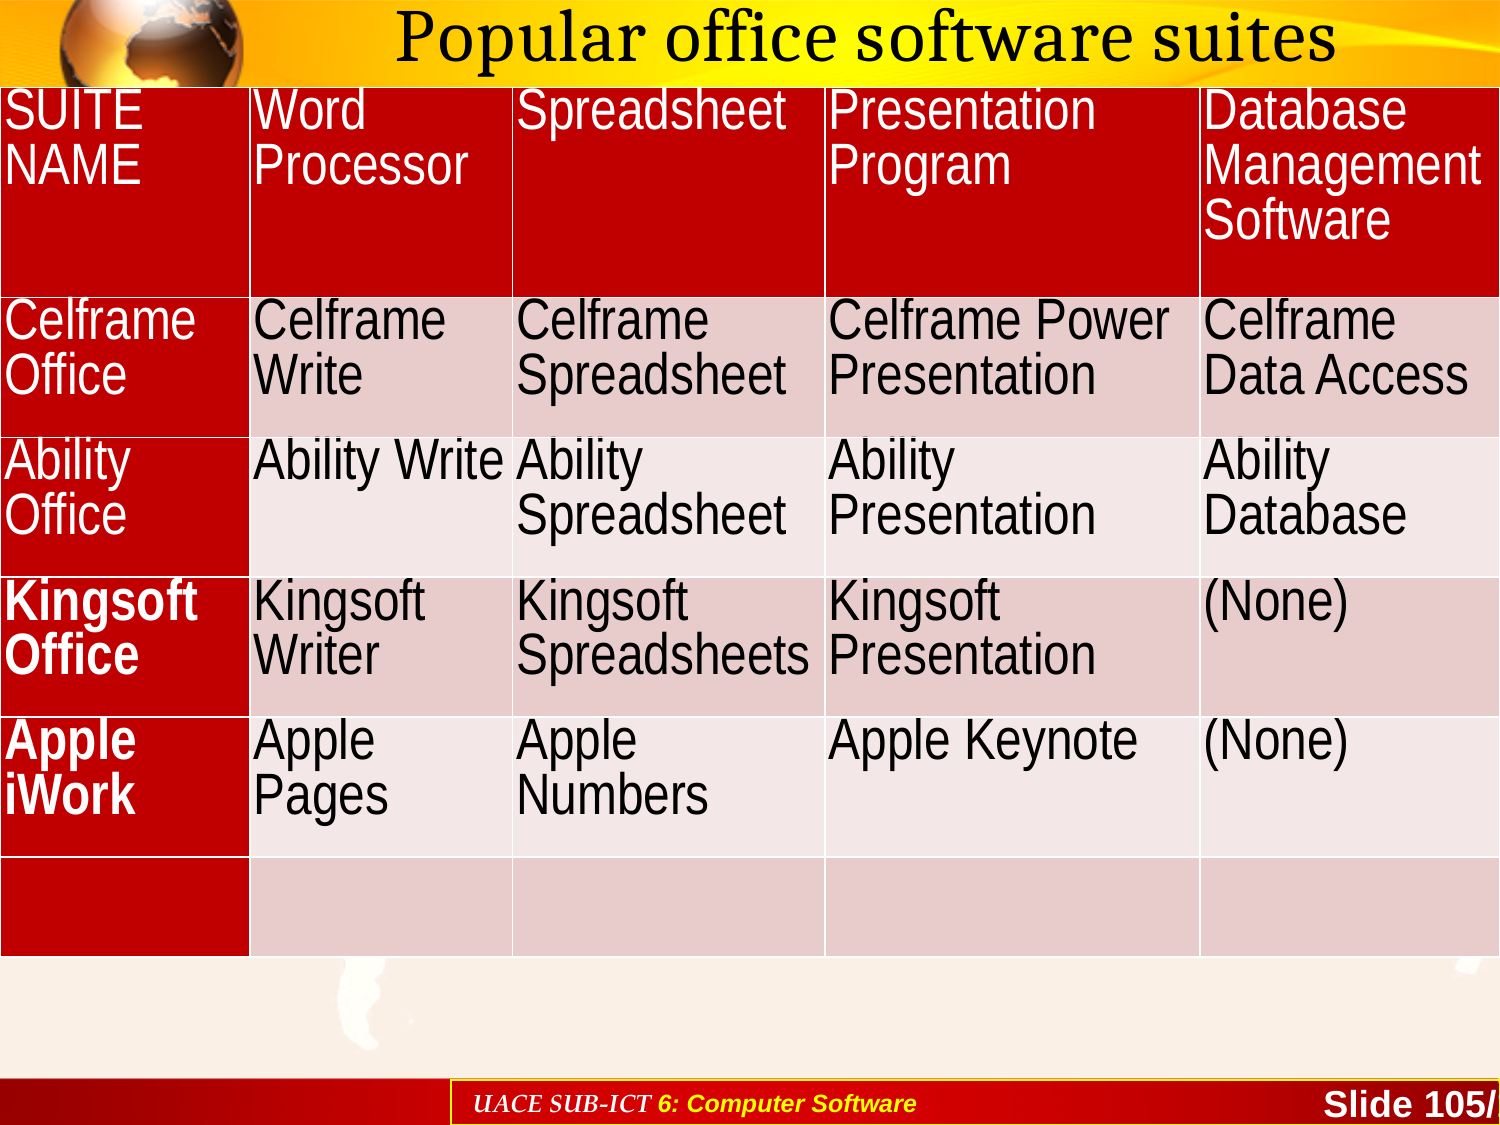

# Popular office software suites
| SUITE NAME | Word Processor | Spreadsheet | Presentation Program | Database Management Software |
| --- | --- | --- | --- | --- |
| Celframe Office | Celframe Write | Celframe Spreadsheet | Celframe Power Presentation | Celframe Data Access |
| Ability Office | Ability Write | Ability Spreadsheet | Ability Presentation | Ability Database |
| Kingsoft Office | Kingsoft Writer | Kingsoft Spreadsheets | Kingsoft Presentation | (None) |
| Apple iWork | Apple Pages | Apple Numbers | Apple Keynote | (None) |
|  |  |  |  |  |